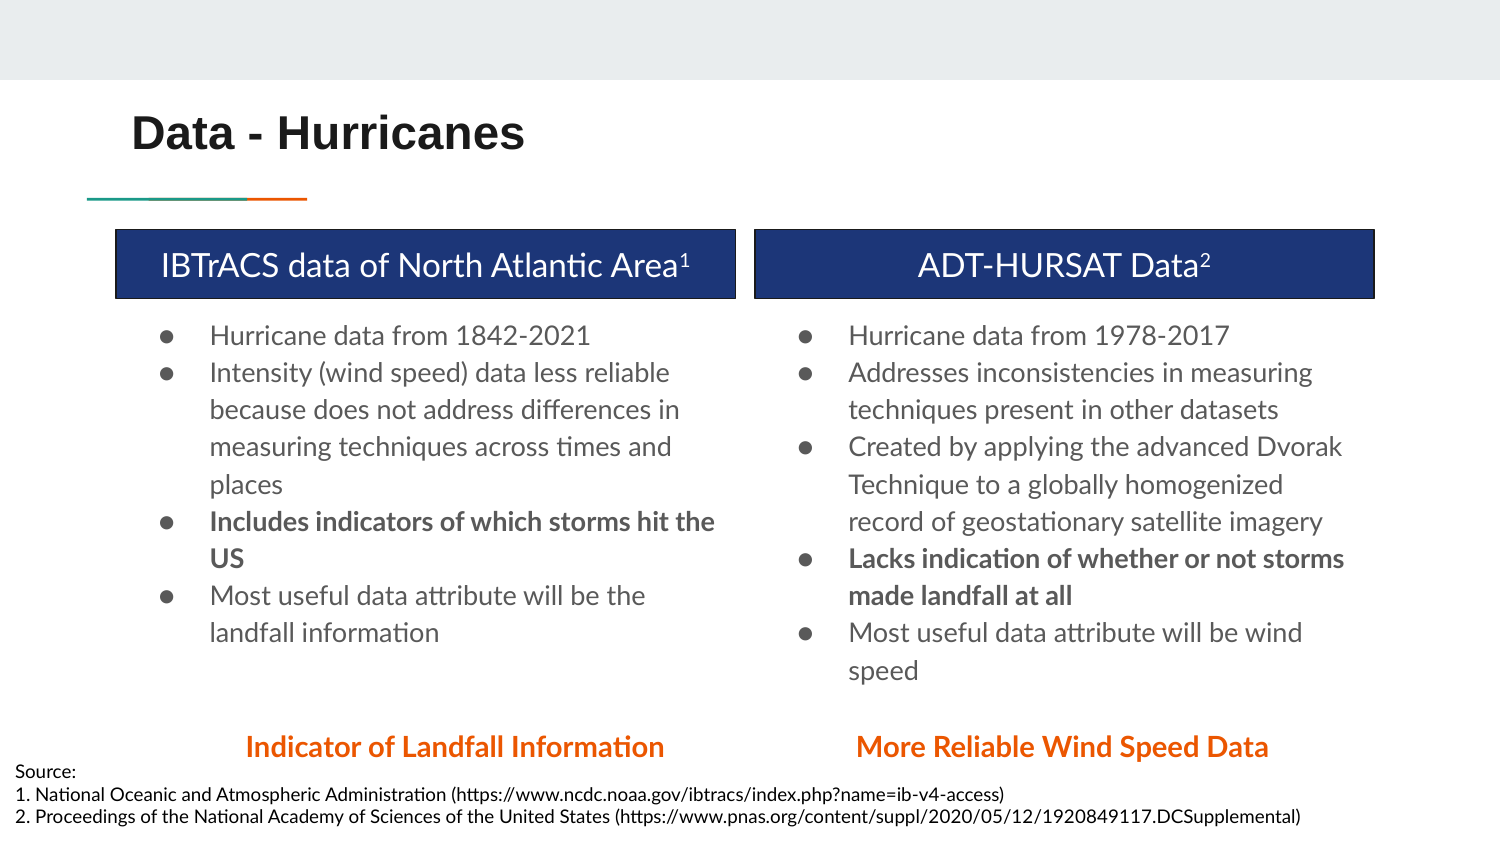

# Data - Hurricanes
IBTrACS data of North Atlantic Area1
ADT-HURSAT Data2
Hurricane data from 1842-2021
Intensity (wind speed) data less reliable because does not address differences in measuring techniques across times and places
Includes indicators of which storms hit the US
Most useful data attribute will be the landfall information

Hurricane data from 1978-2017
Addresses inconsistencies in measuring techniques present in other datasets
Created by applying the advanced Dvorak Technique to a globally homogenized record of geostationary satellite imagery
Lacks indication of whether or not storms made landfall at all
Most useful data attribute will be wind speed
Indicator of Landfall Information
More Reliable Wind Speed Data
Source:
1. National Oceanic and Atmospheric Administration (https://www.ncdc.noaa.gov/ibtracs/index.php?name=ib-v4-access)
2. Proceedings of the National Academy of Sciences of the United States (https://www.pnas.org/content/suppl/2020/05/12/1920849117.DCSupplemental)